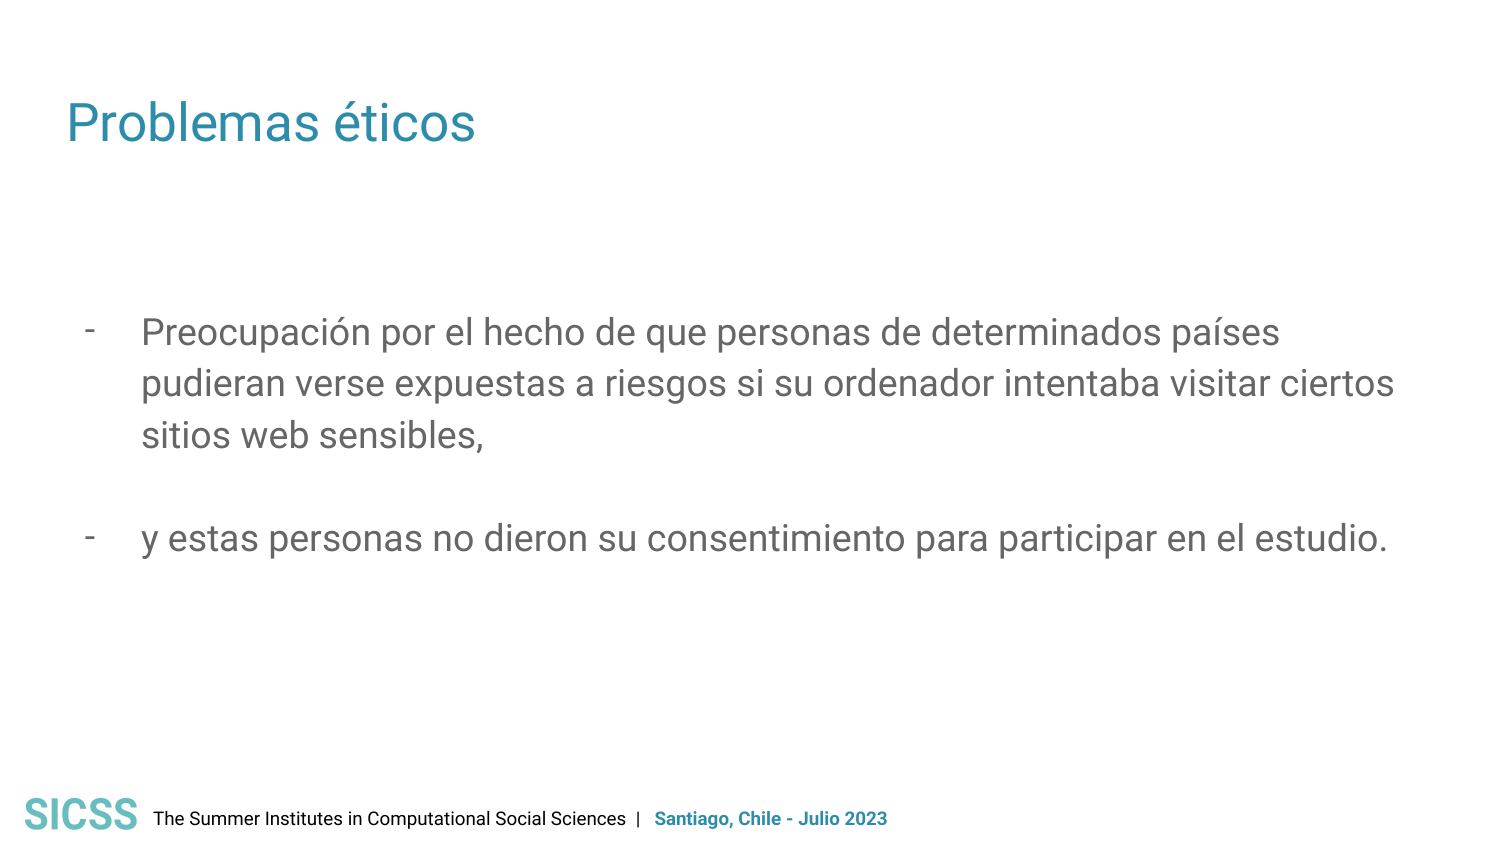

# Problemas éticos

Preocupación por el hecho de que personas de determinados países pudieran verse expuestas a riesgos si su ordenador intentaba visitar ciertos sitios web sensibles,

y estas personas no dieron su consentimiento para participar en el estudio.